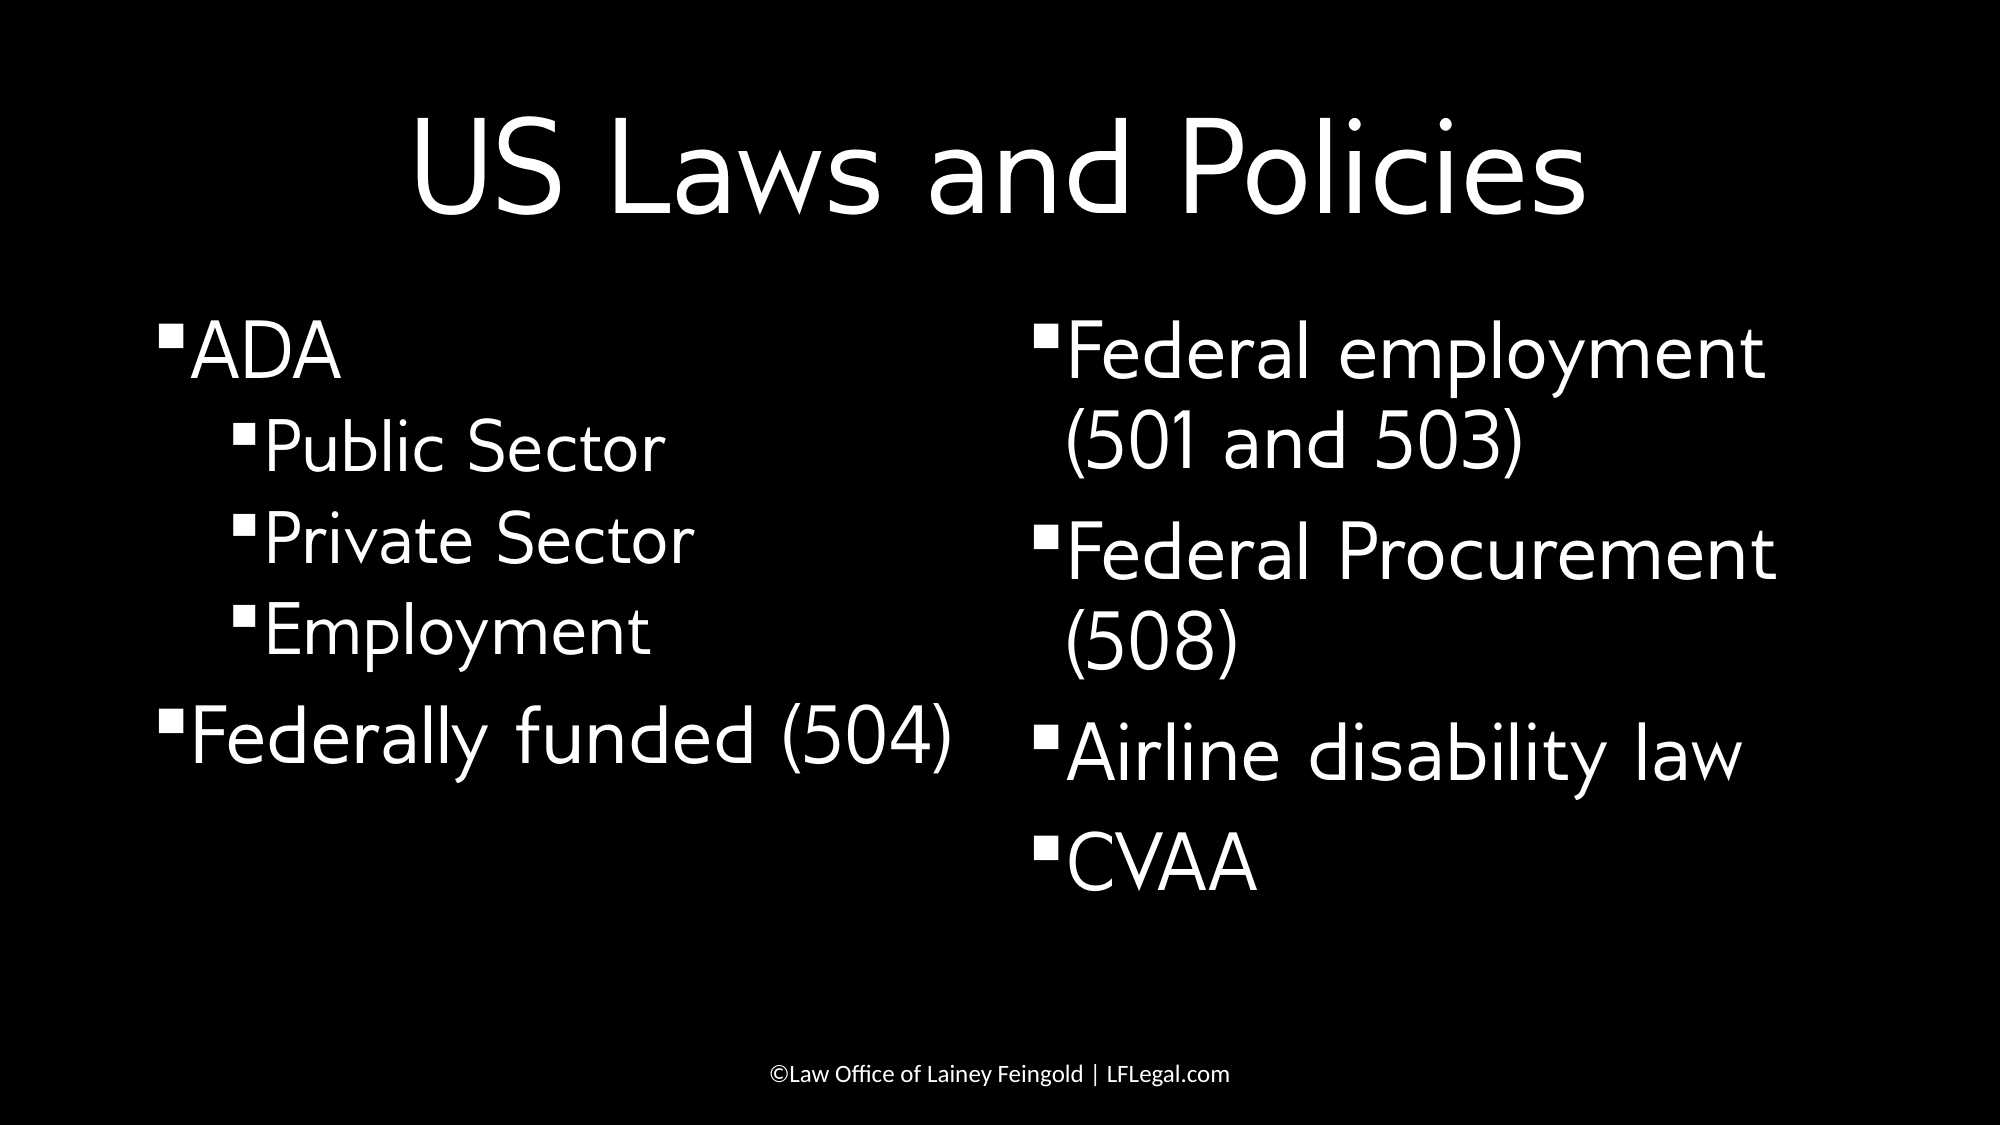

# US Laws and Policies
ADA
Public Sector
Private Sector
Employment
Federally funded (504)

Federal employment (501 and 503)
Federal Procurement (508)
Airline disability law
CVAA

©Law Office of Lainey Feingold | LFLegal.com